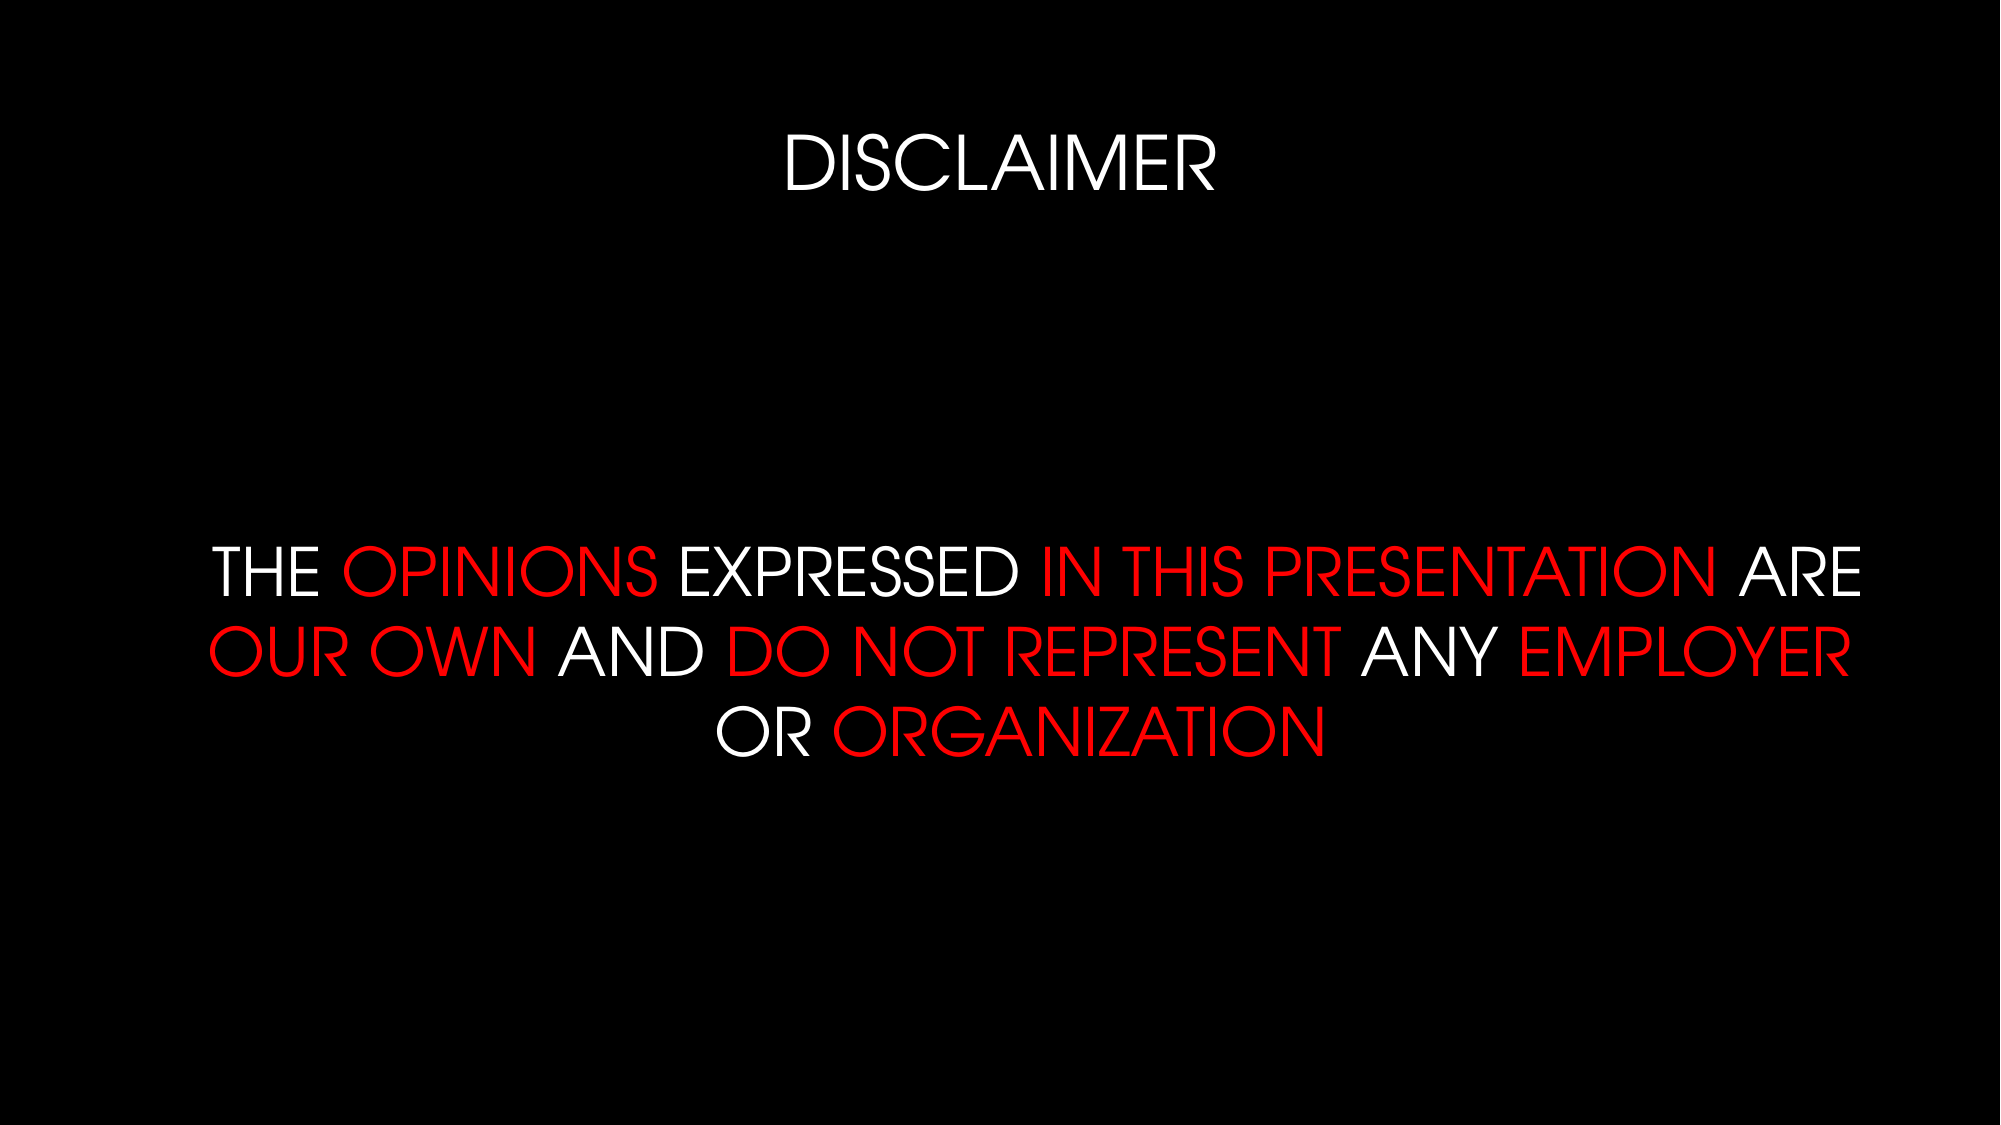

# Disclaimer
 The Opinions Expressed In This Presentation Are Our Own and Do NOT Represent Any Employer or Organization